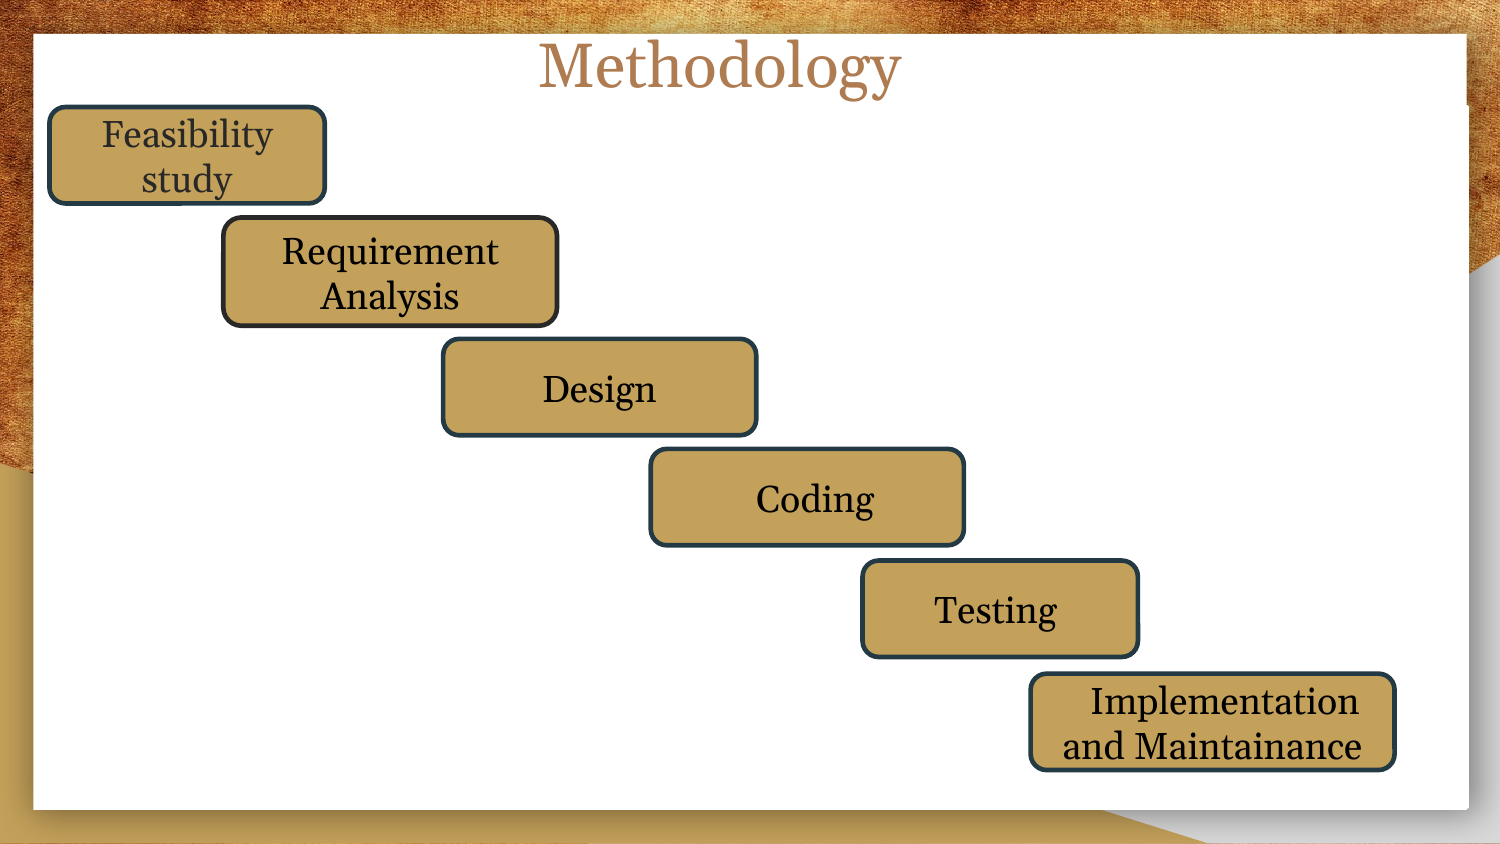

# Methodology

Feasibility study
Requirement Analysis
 Design
   Coding
Testing
   Implementation and Maintainance